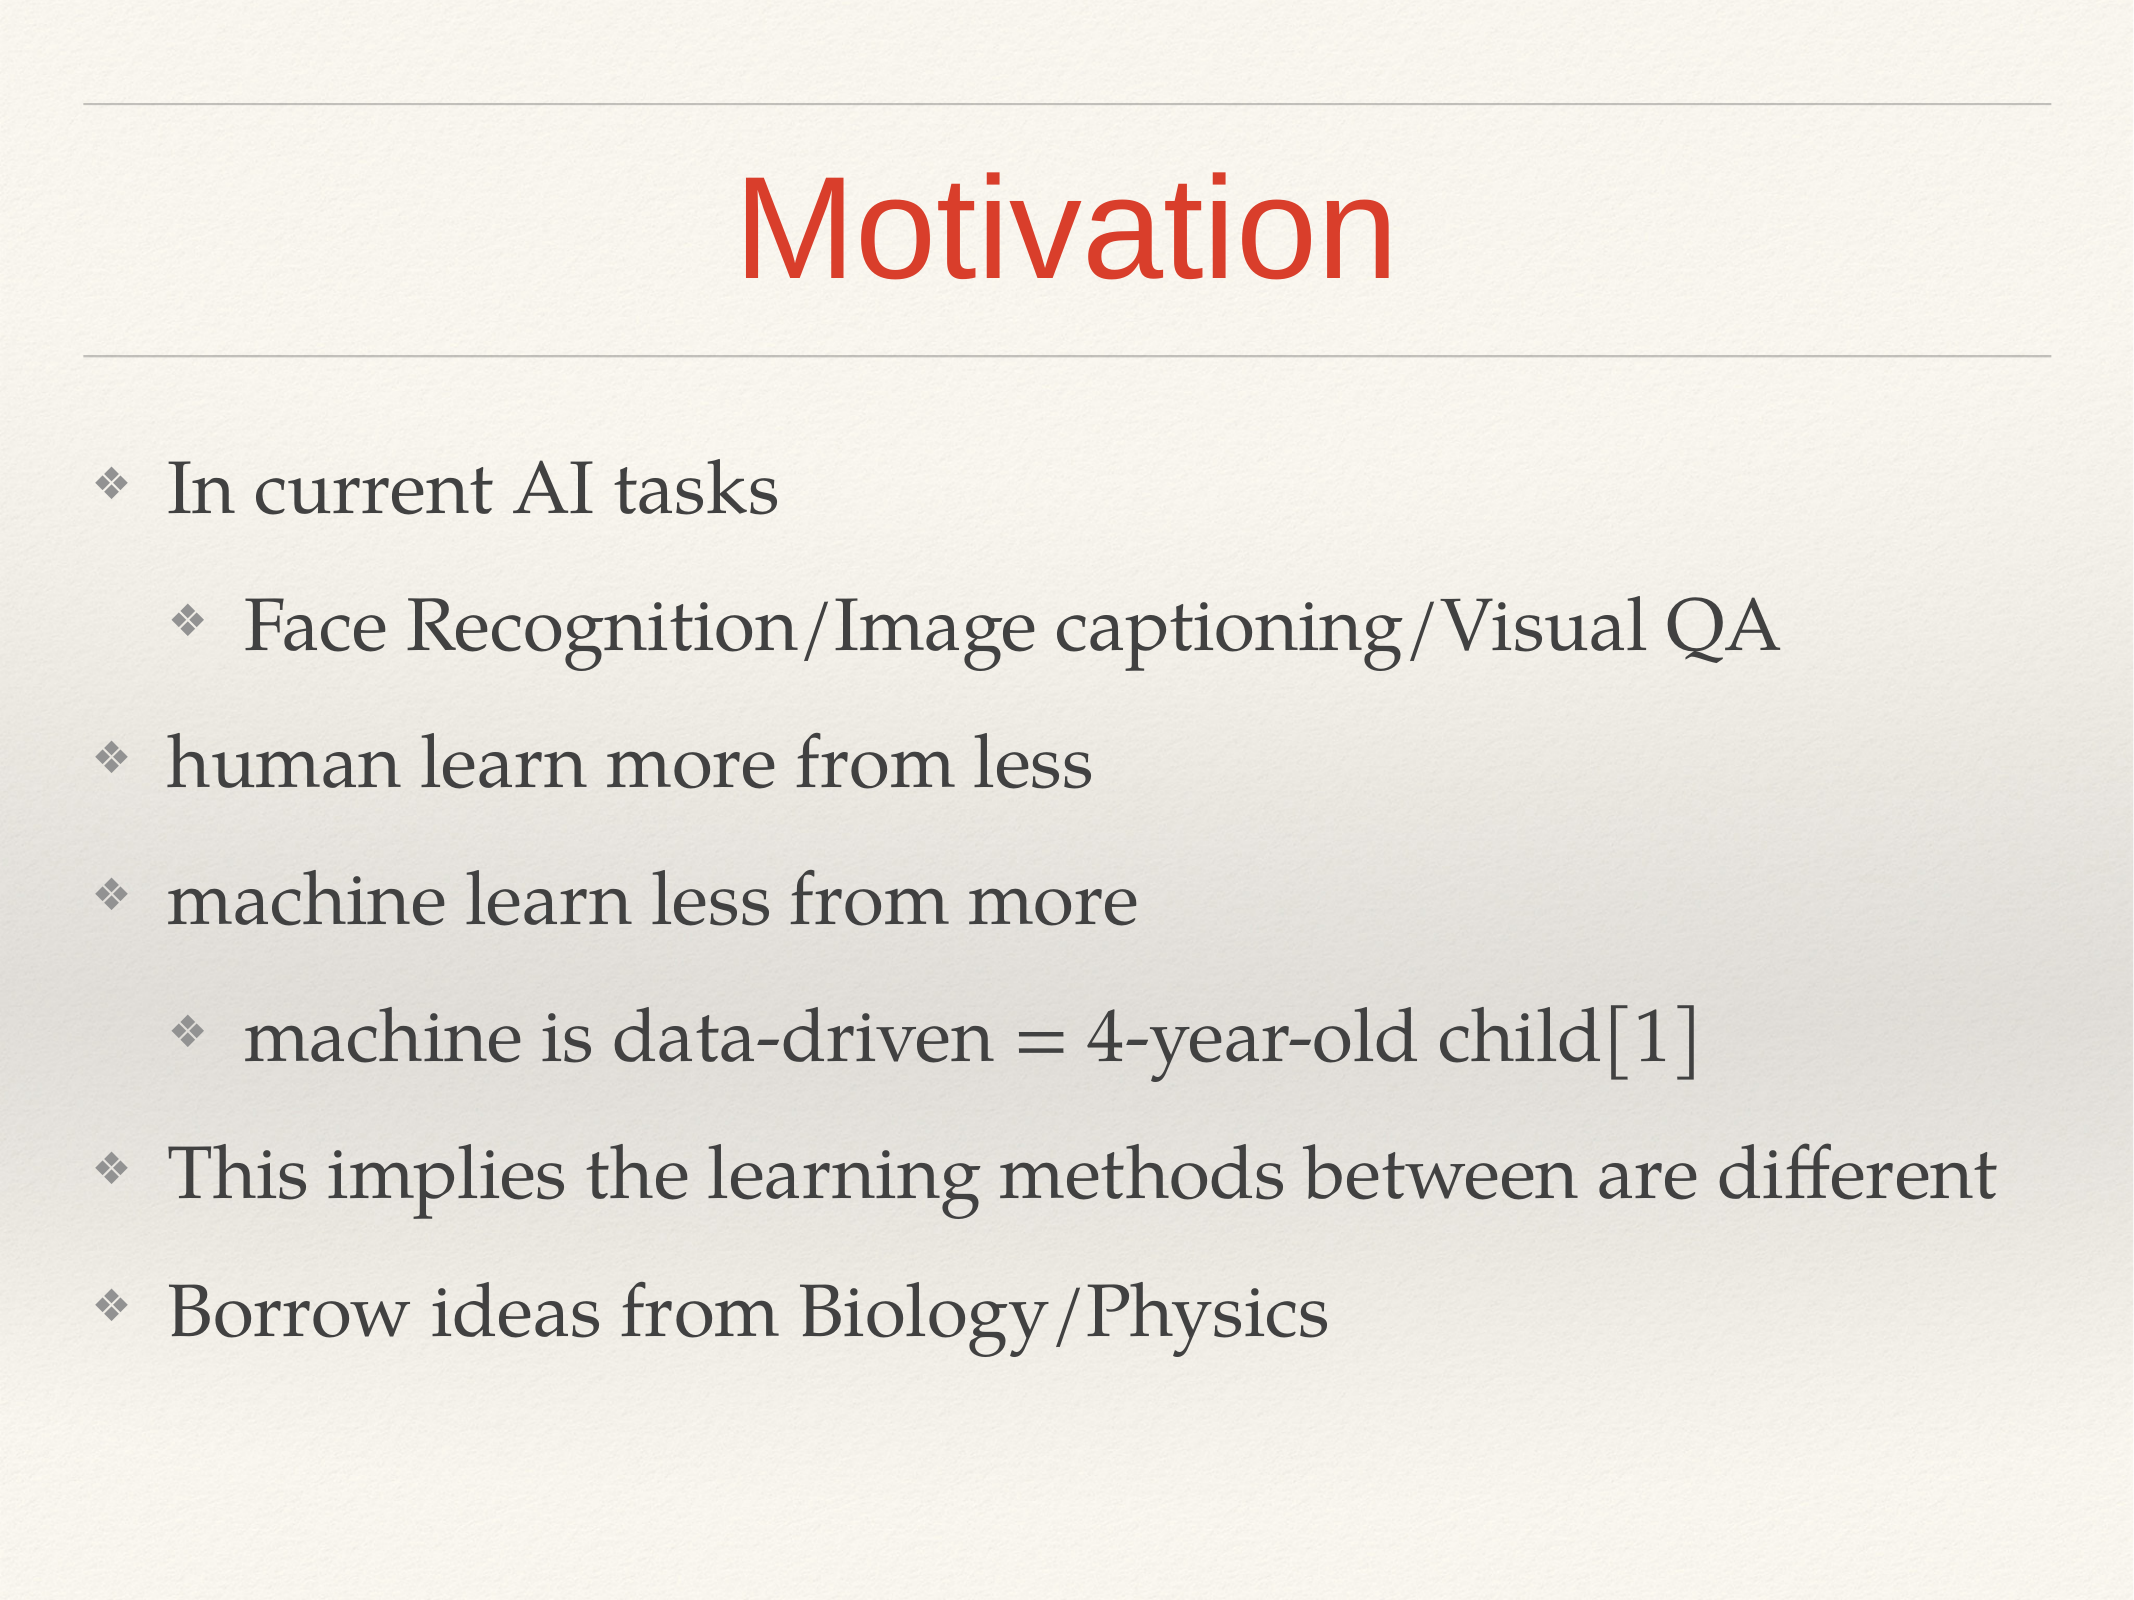

# Motivation
In current AI tasks
Face Recognition/Image captioning/Visual QA
human learn more from less
machine learn less from more
machine is data-driven = 4-year-old child[1]
This implies the learning methods between are different
Borrow ideas from Biology/Physics